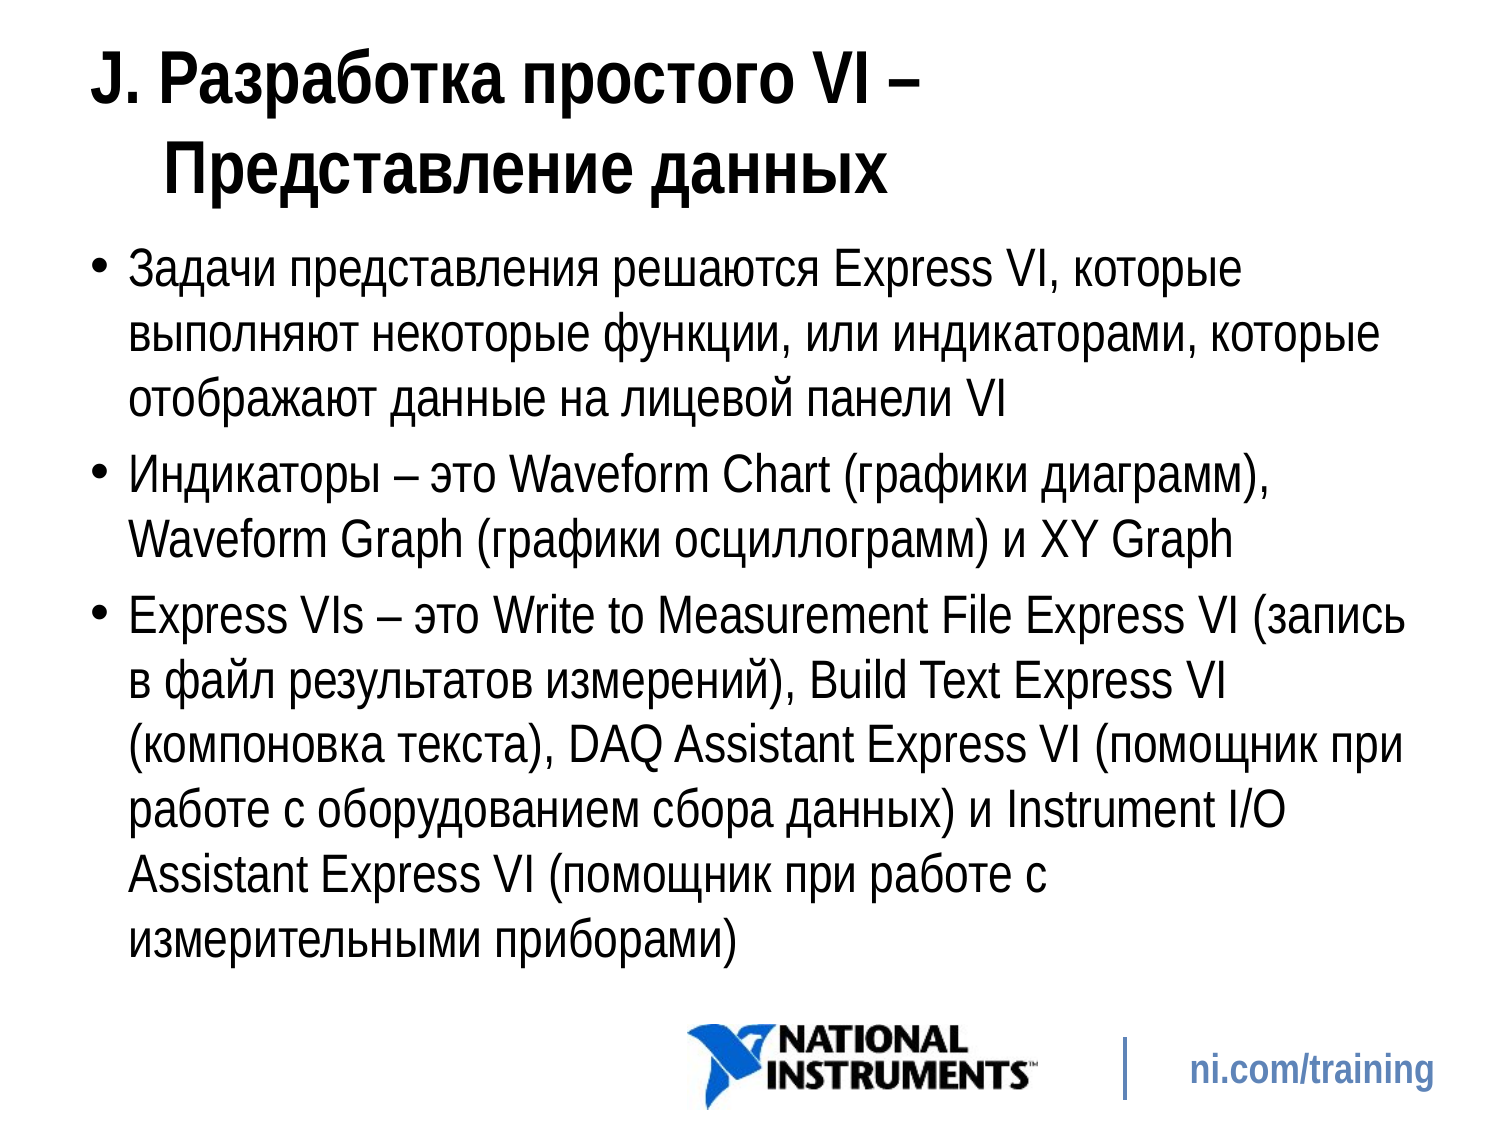

# J. Разработка простого VI – Представление данных
Задачи представления решаются Express VI, которые выполняют некоторые функции, или индикаторами, которые отображают данные на лицевой панели VI
Индикаторы – это Waveform Chart (графики диаграмм), Waveform Graph (графики осциллограмм) и XY Graph
Express VIs – это Write to Measurement File Express VI (запись в файл результатов измерений), Build Text Express VI (компоновка текста), DAQ Assistant Express VI (помощник при работе с оборудованием сбора данных) и Instrument I/O Assistant Express VI (помощник при работе с измерительными приборами)
61